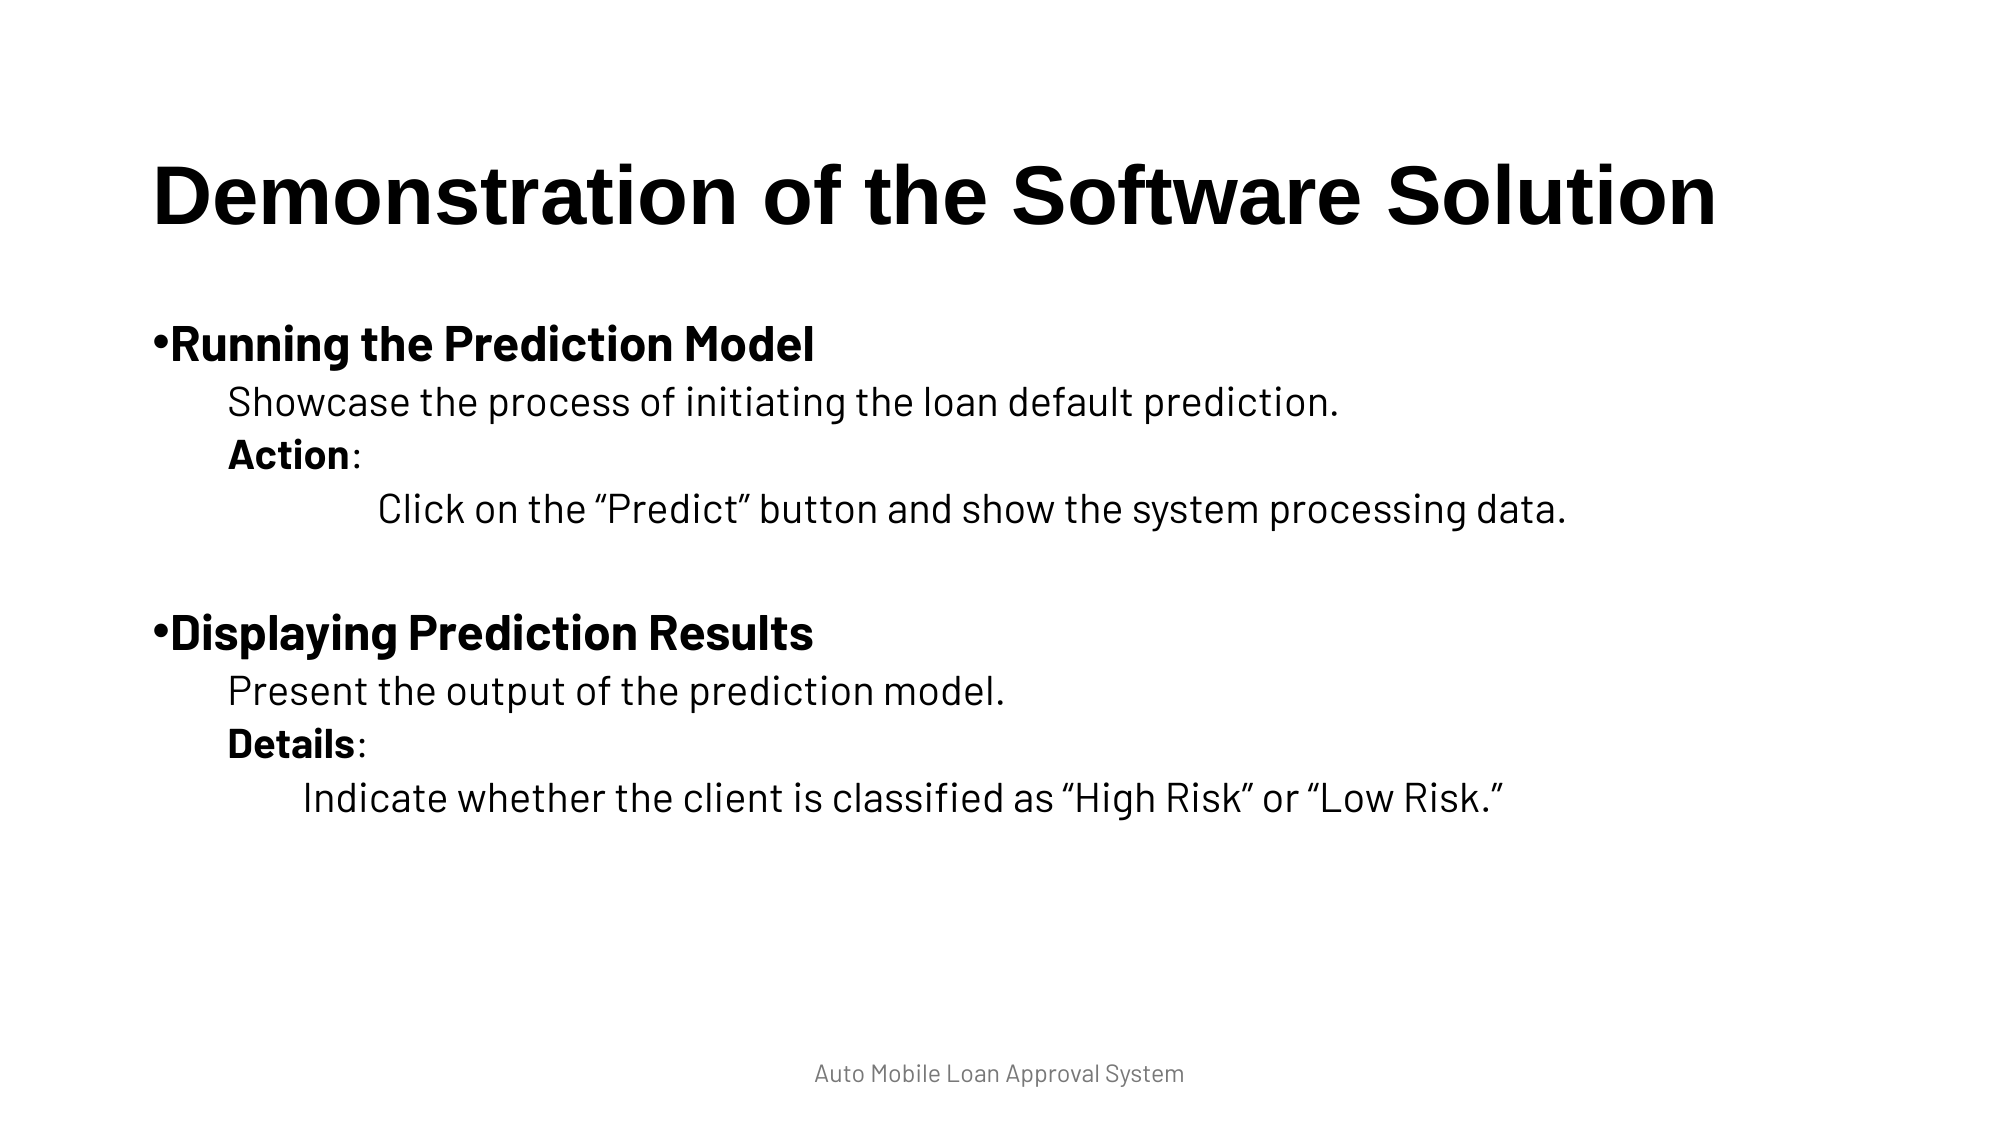

Demonstration of the Software Solution
Running the Prediction Model
Showcase the process of initiating the loan default prediction.
Action:
	Click on the “Predict” button and show the system processing data.

Displaying Prediction Results
Present the output of the prediction model.
Details:
Indicate whether the client is classified as “High Risk” or “Low Risk.”

Auto Mobile Loan Approval System